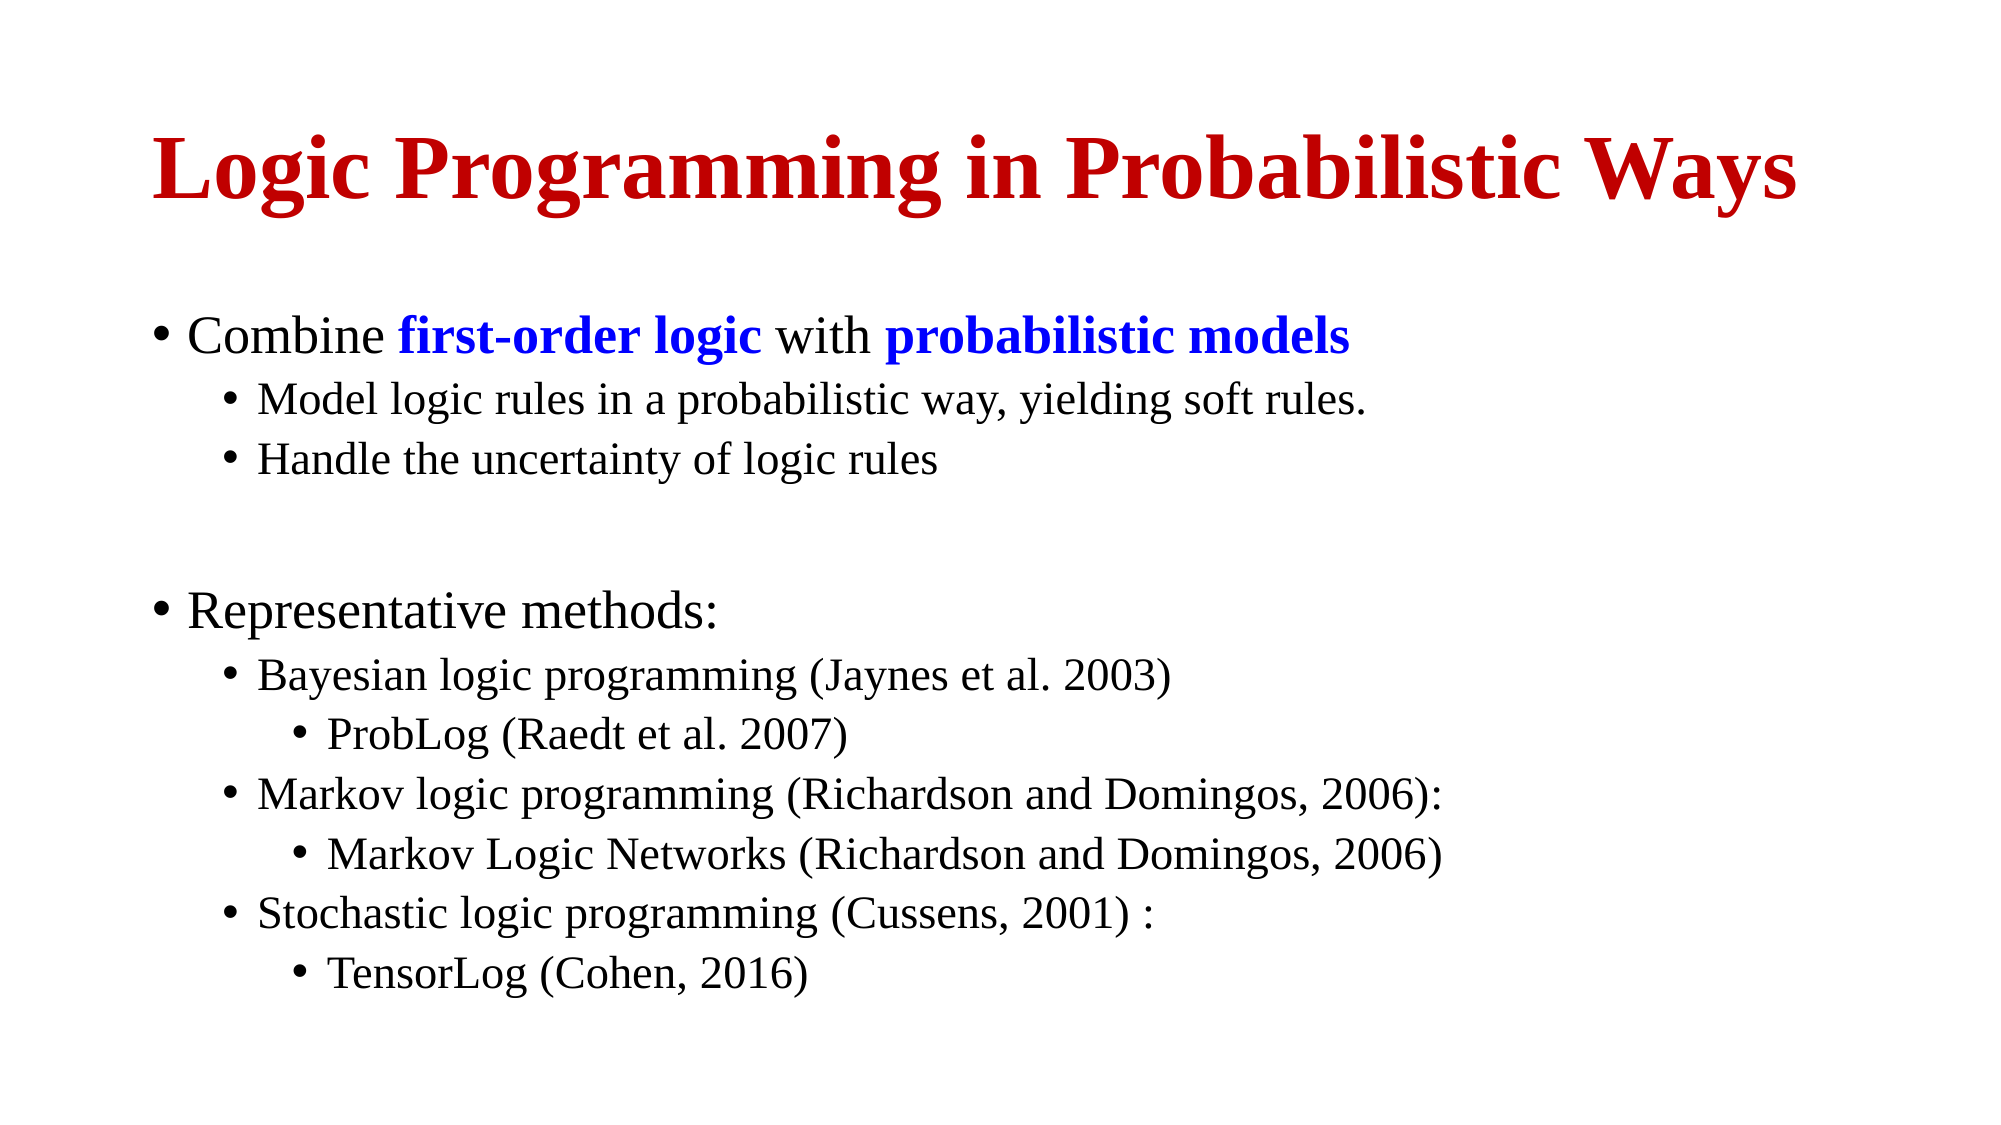

# Logic Programming in Probabilistic Ways
Combine first-order logic with probabilistic models
Model logic rules in a probabilistic way, yielding soft rules.
Handle the uncertainty of logic rules

Representative methods:
Bayesian logic programming (Jaynes et al. 2003)
ProbLog (Raedt et al. 2007)
Markov logic programming (Richardson and Domingos, 2006):
Markov Logic Networks (Richardson and Domingos, 2006)
Stochastic logic programming (Cussens, 2001) :
TensorLog (Cohen, 2016)